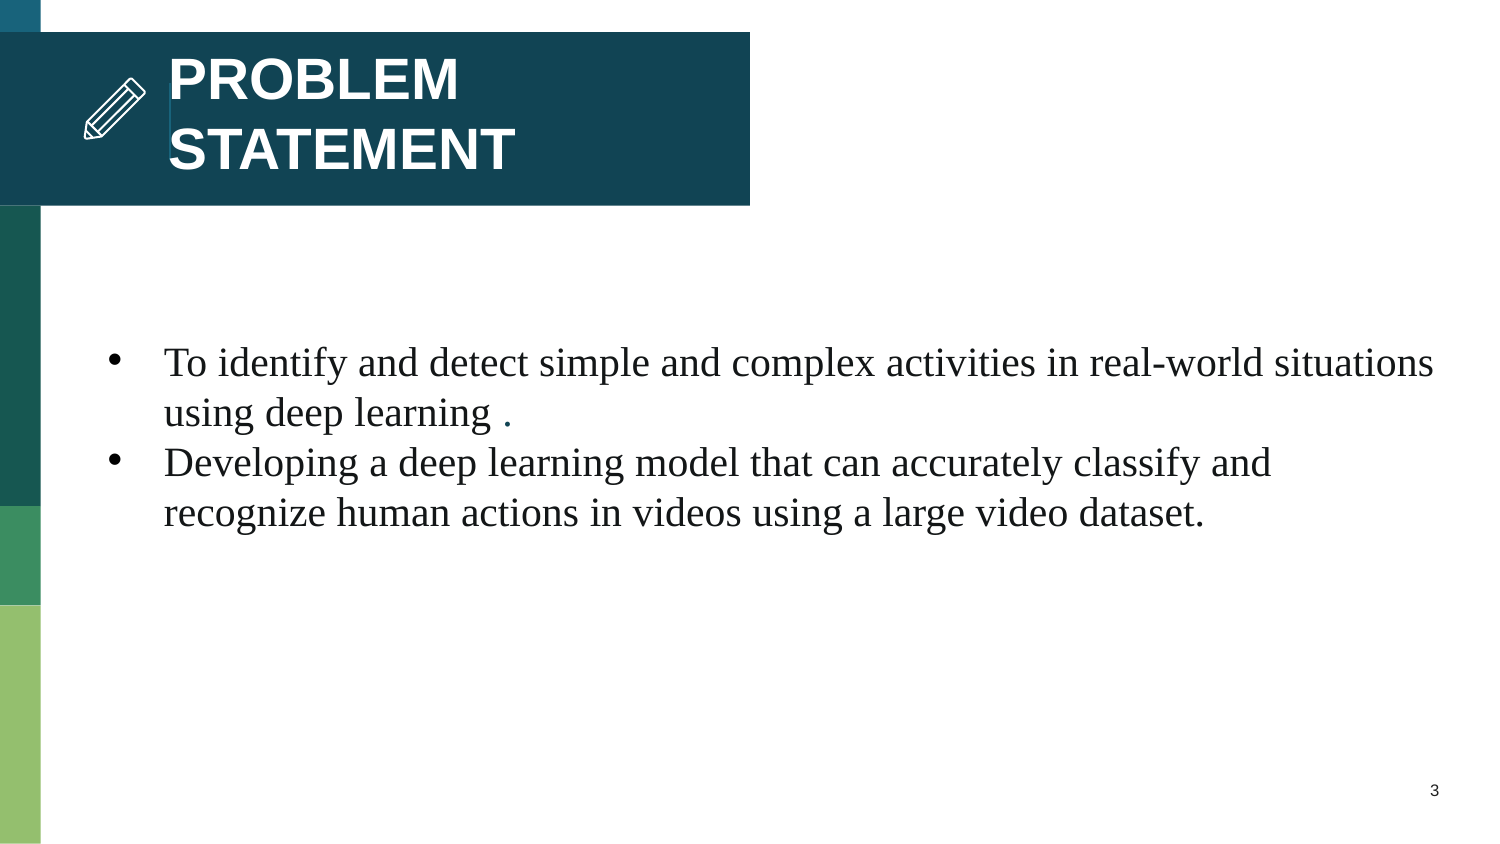

# PROBLEM STATEMENT

To identify and detect simple and complex activities in real-world situations using deep learning .
Developing a deep learning model that can accurately classify and recognize human actions in videos using a large video dataset.

3